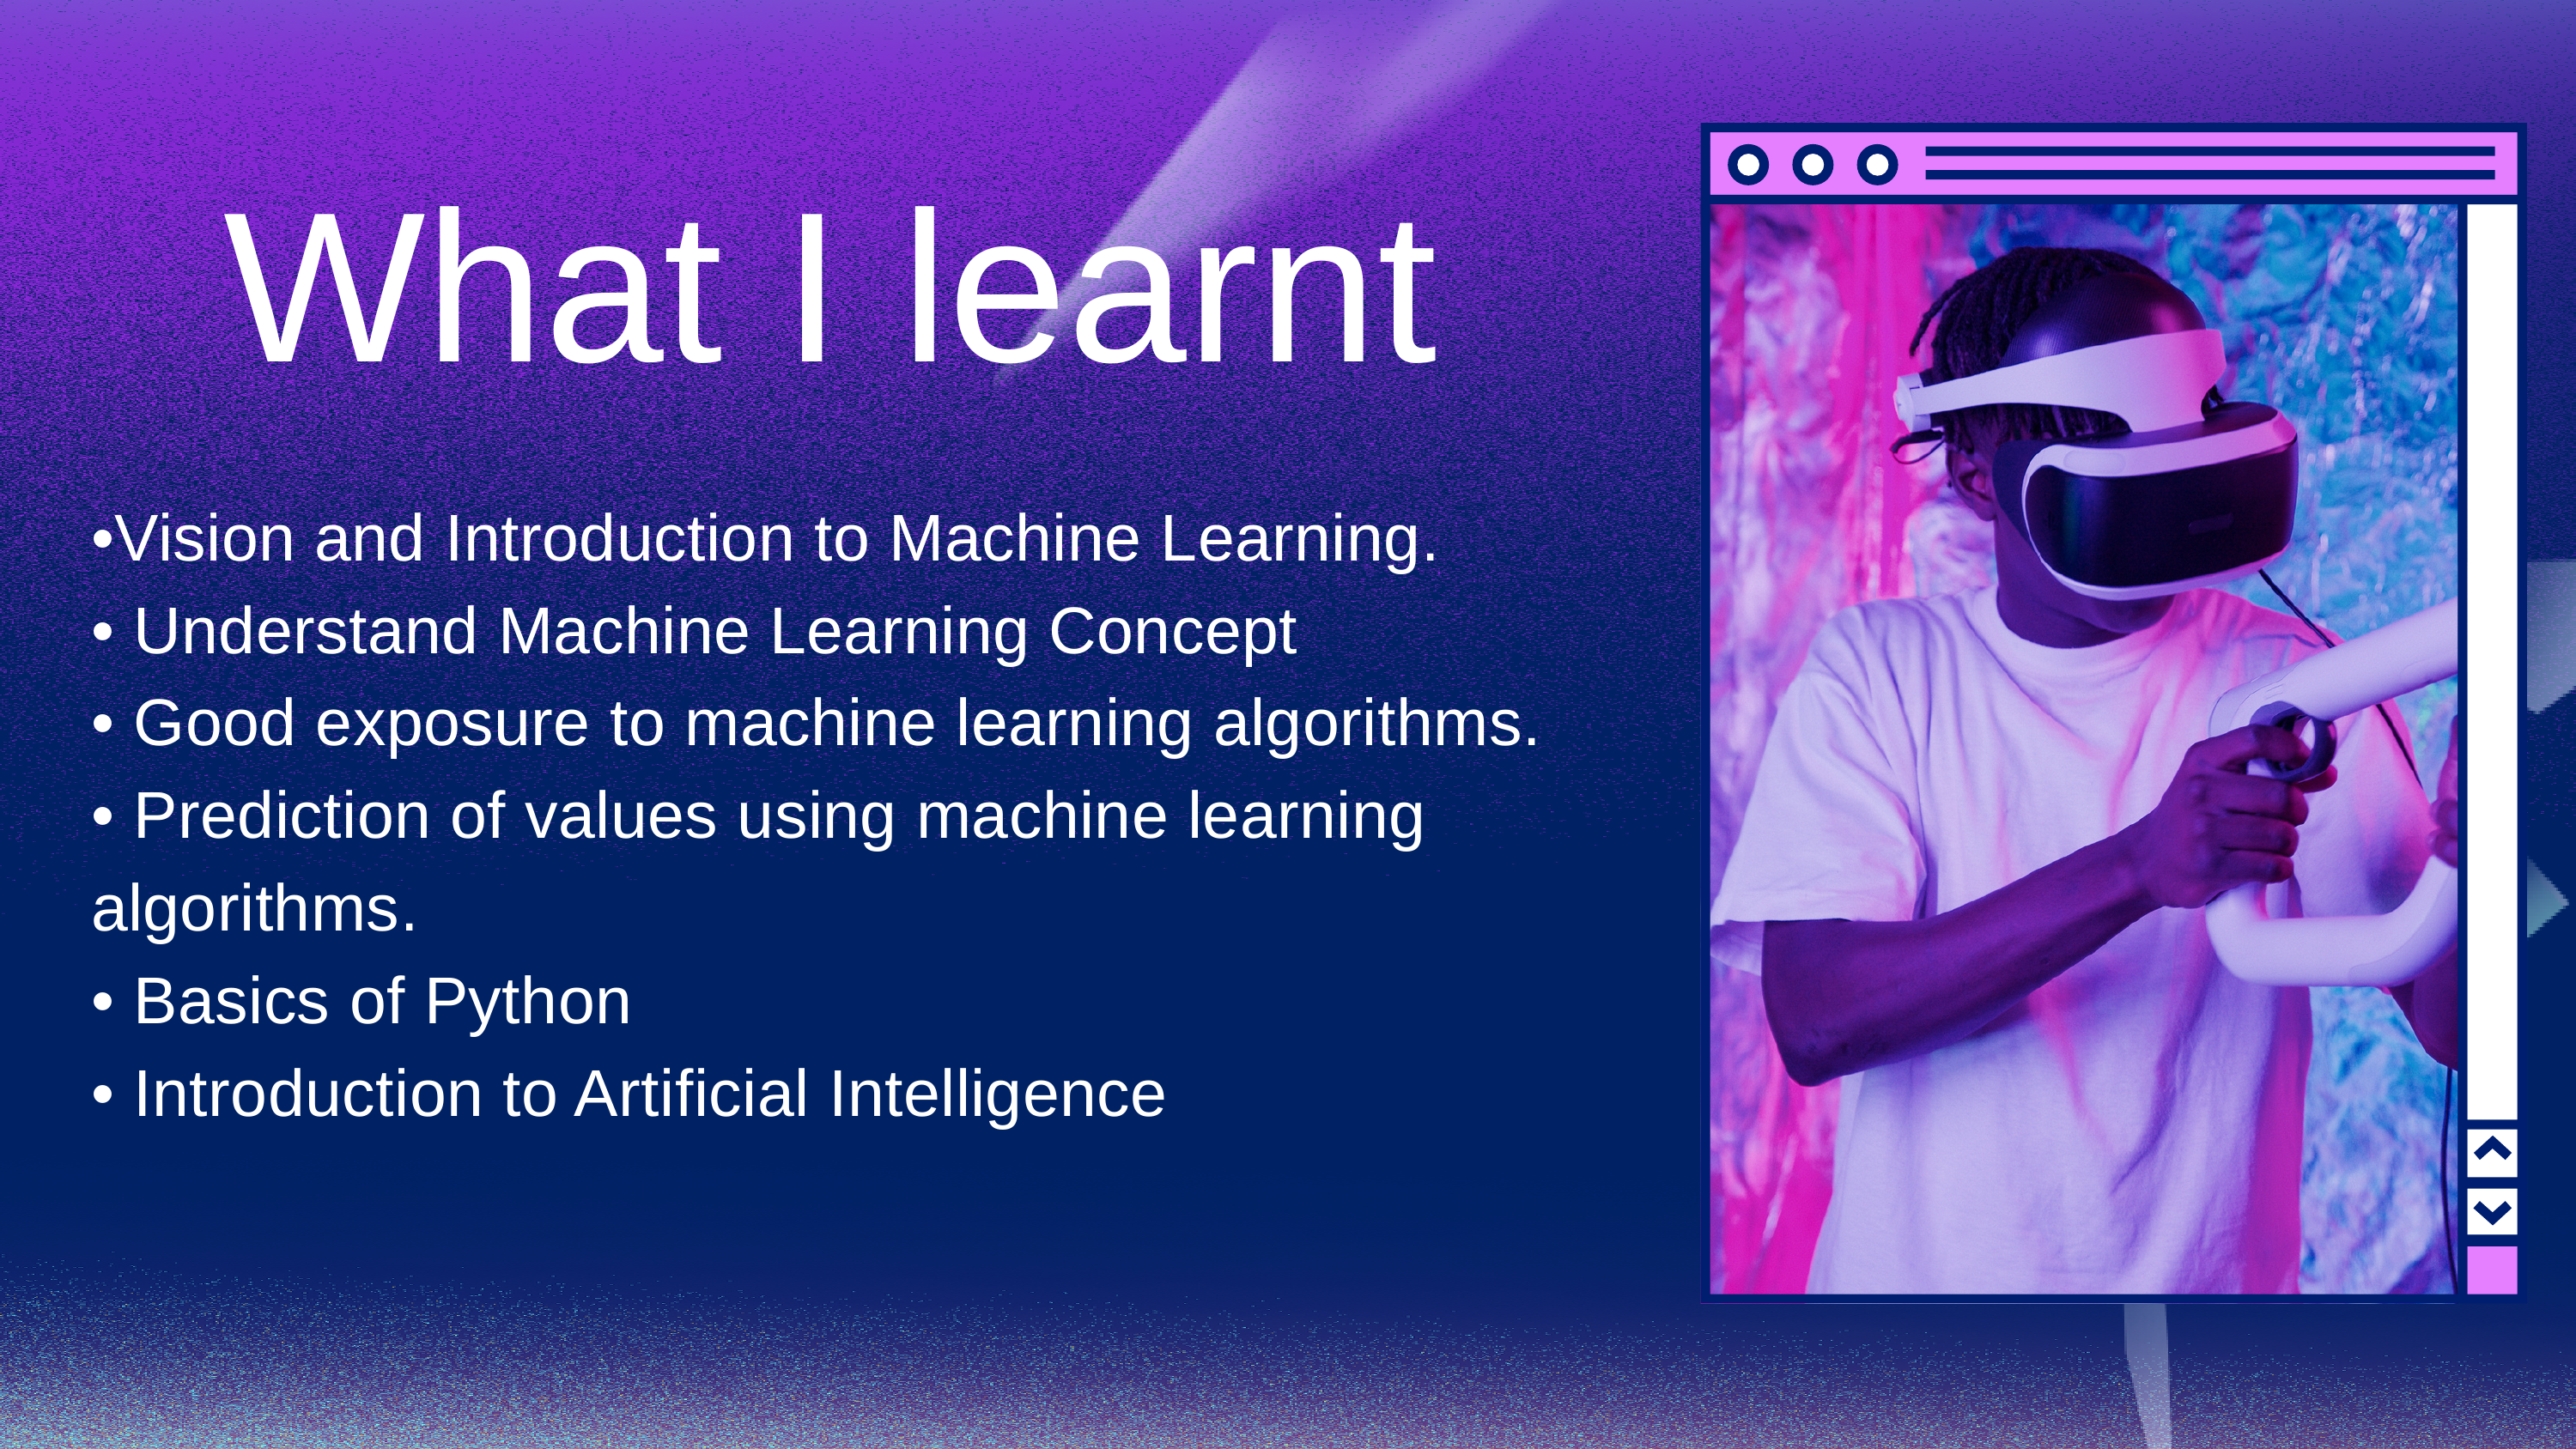

What I learnt
•Vision and Introduction to Machine Learning.
• Understand Machine Learning Concept
• Good exposure to machine learning algorithms.
• Prediction of values using machine learning algorithms.
• Basics of Python
• Introduction to Artificial Intelligence